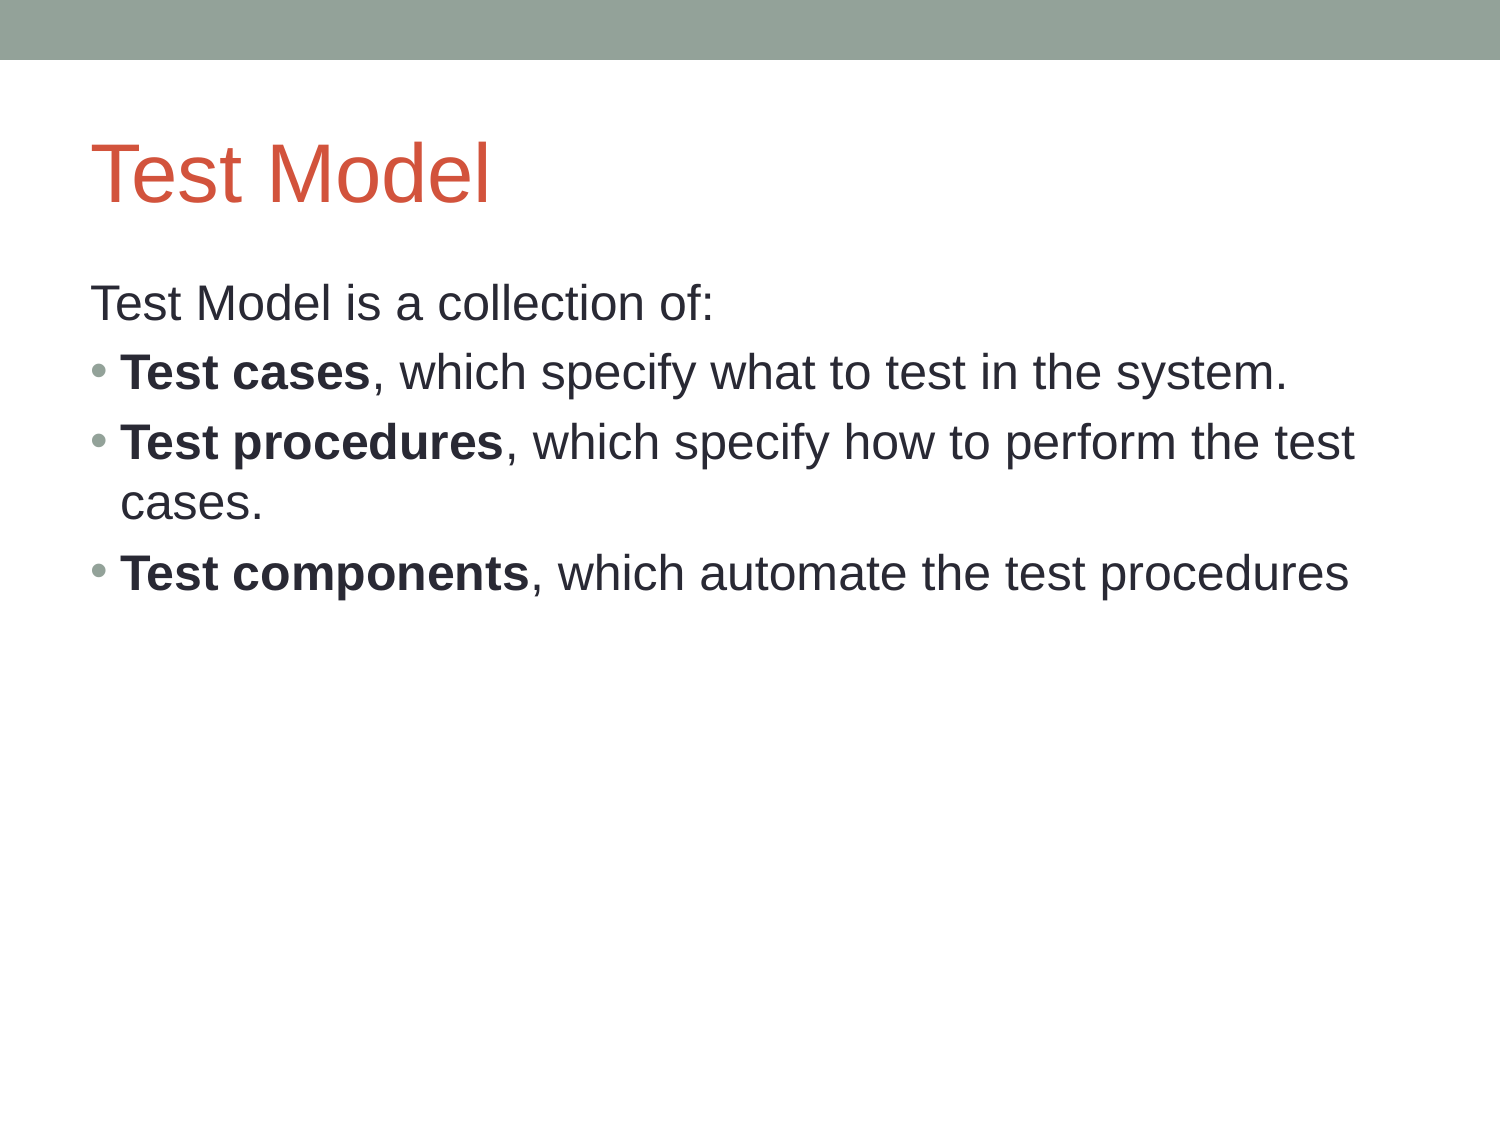

# Test Model
Test Model is a collection of:
Test cases, which specify what to test in the system.
Test procedures, which specify how to perform the test cases.
Test components, which automate the test procedures